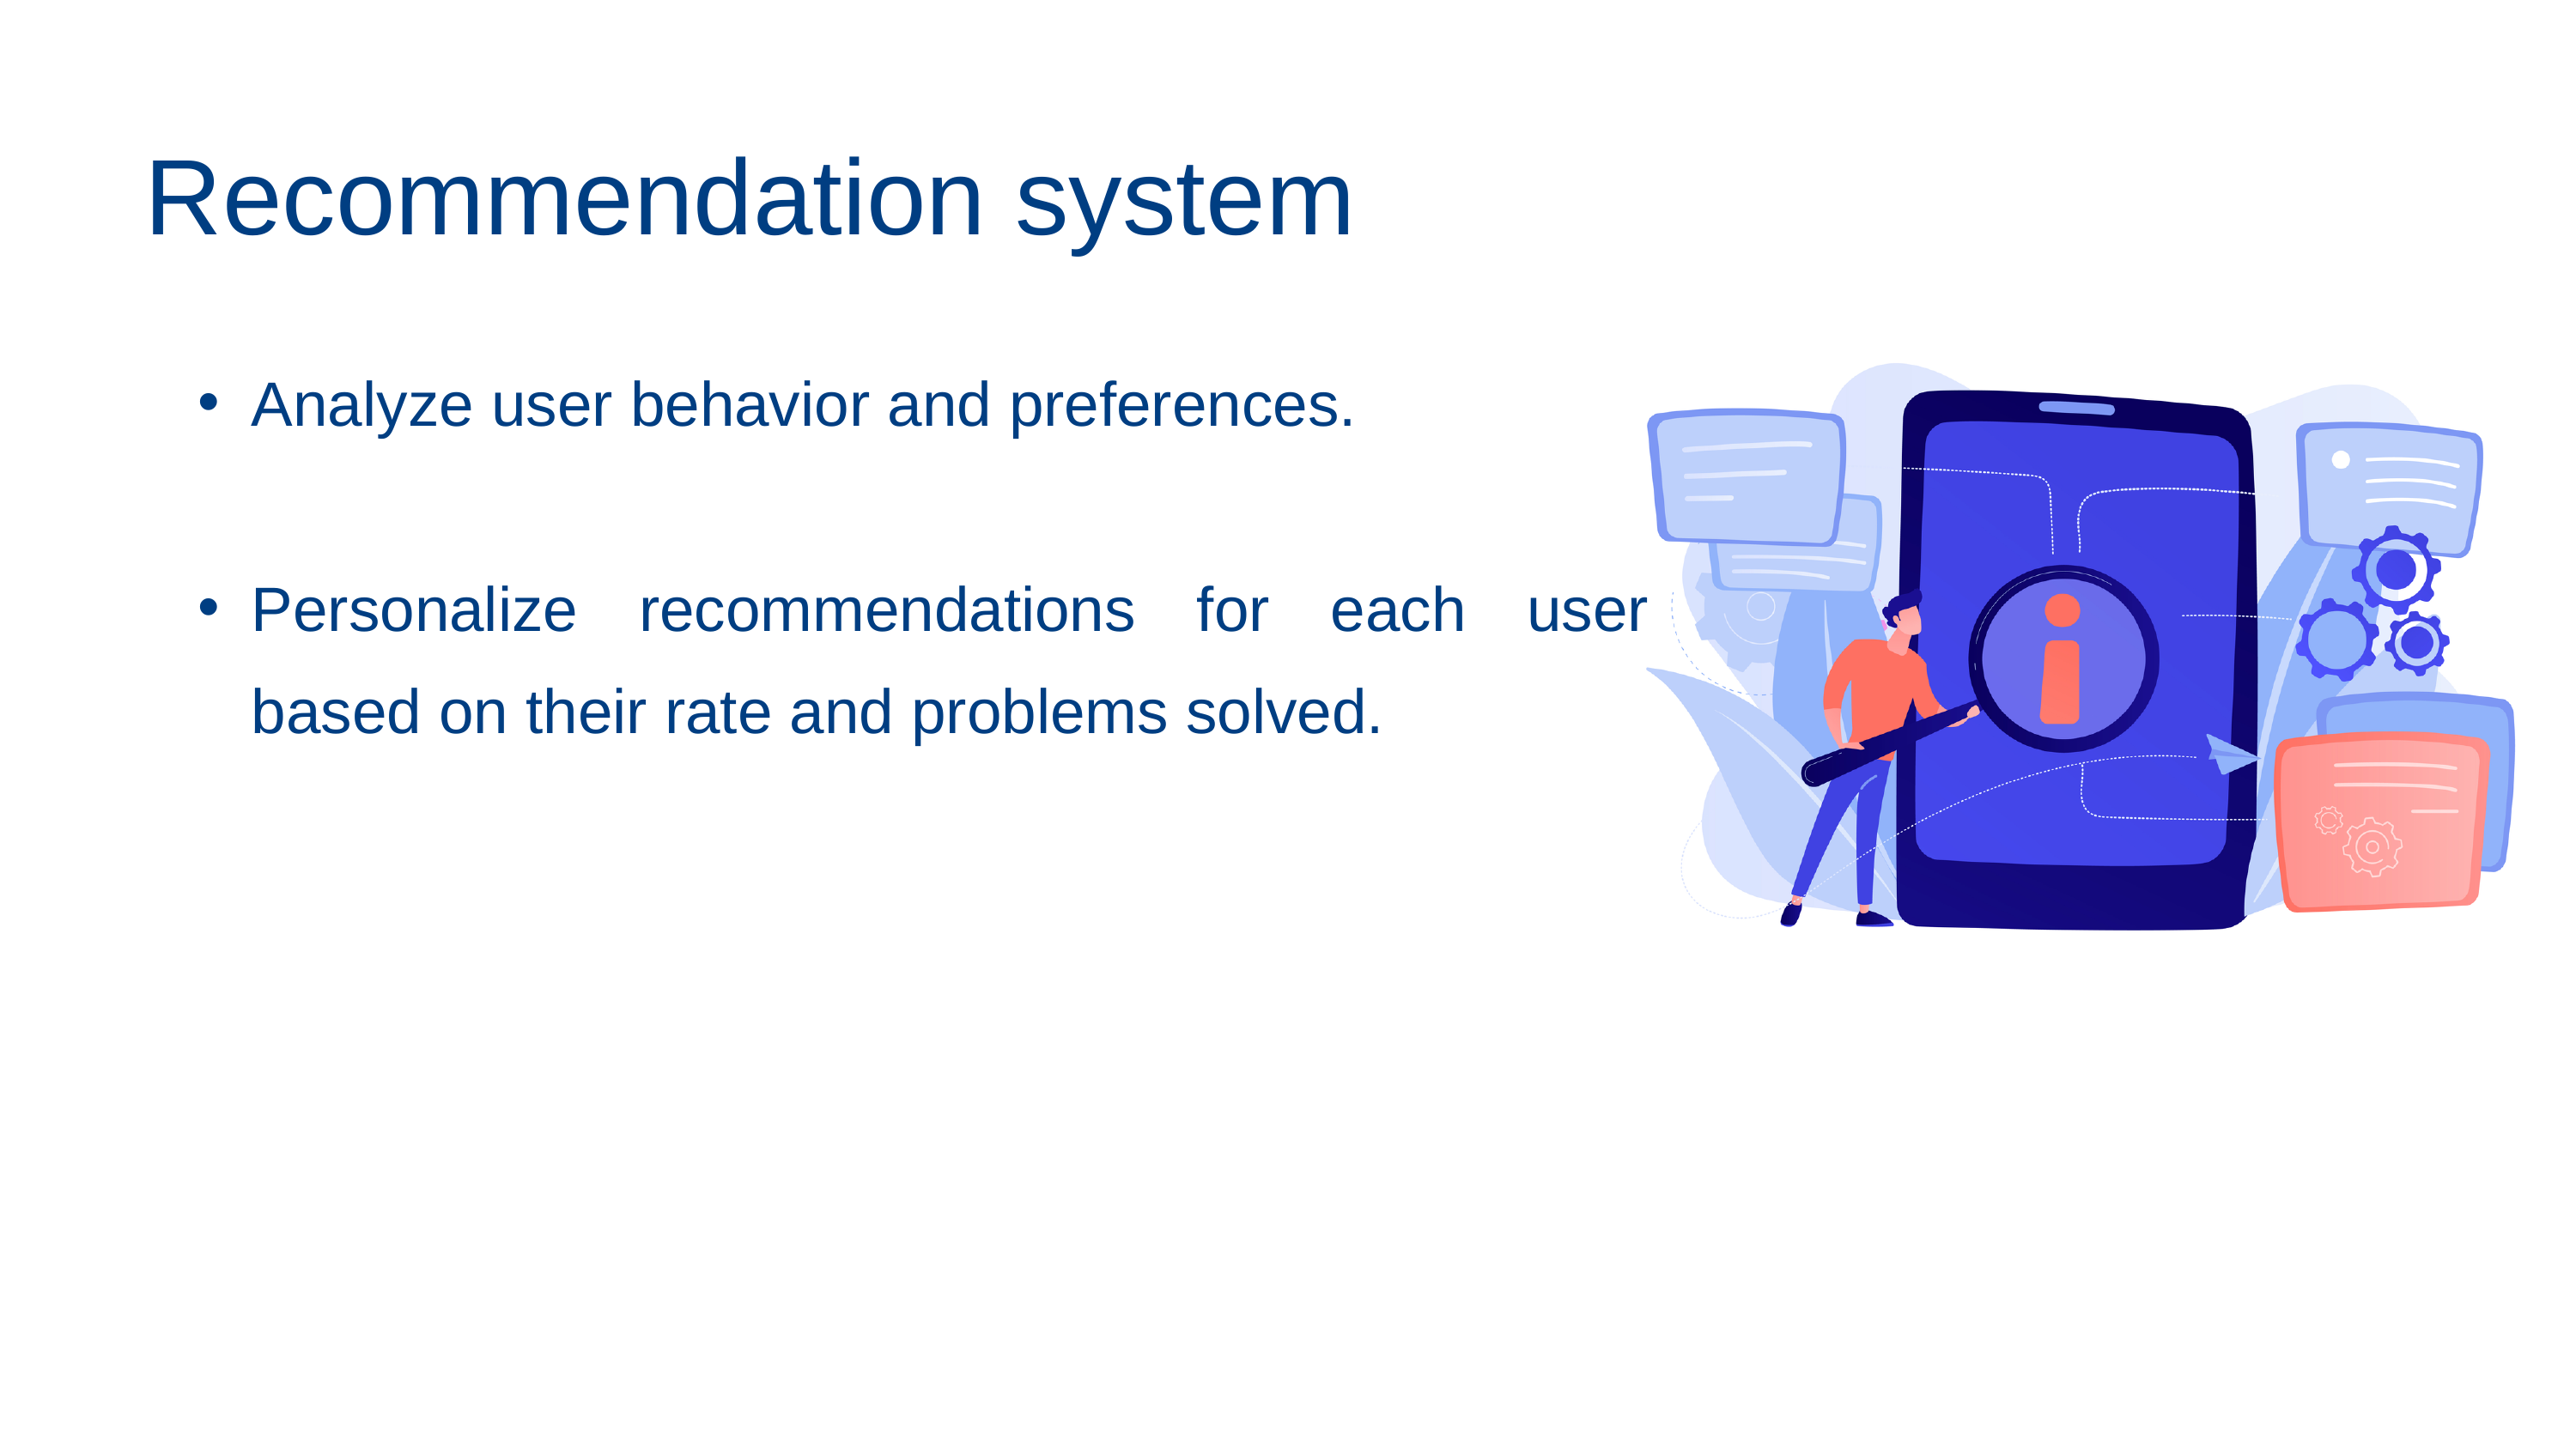

Recommendation system

Analyze user behavior and preferences.

Personalize recommendations for each user based on their rate and problems solved.